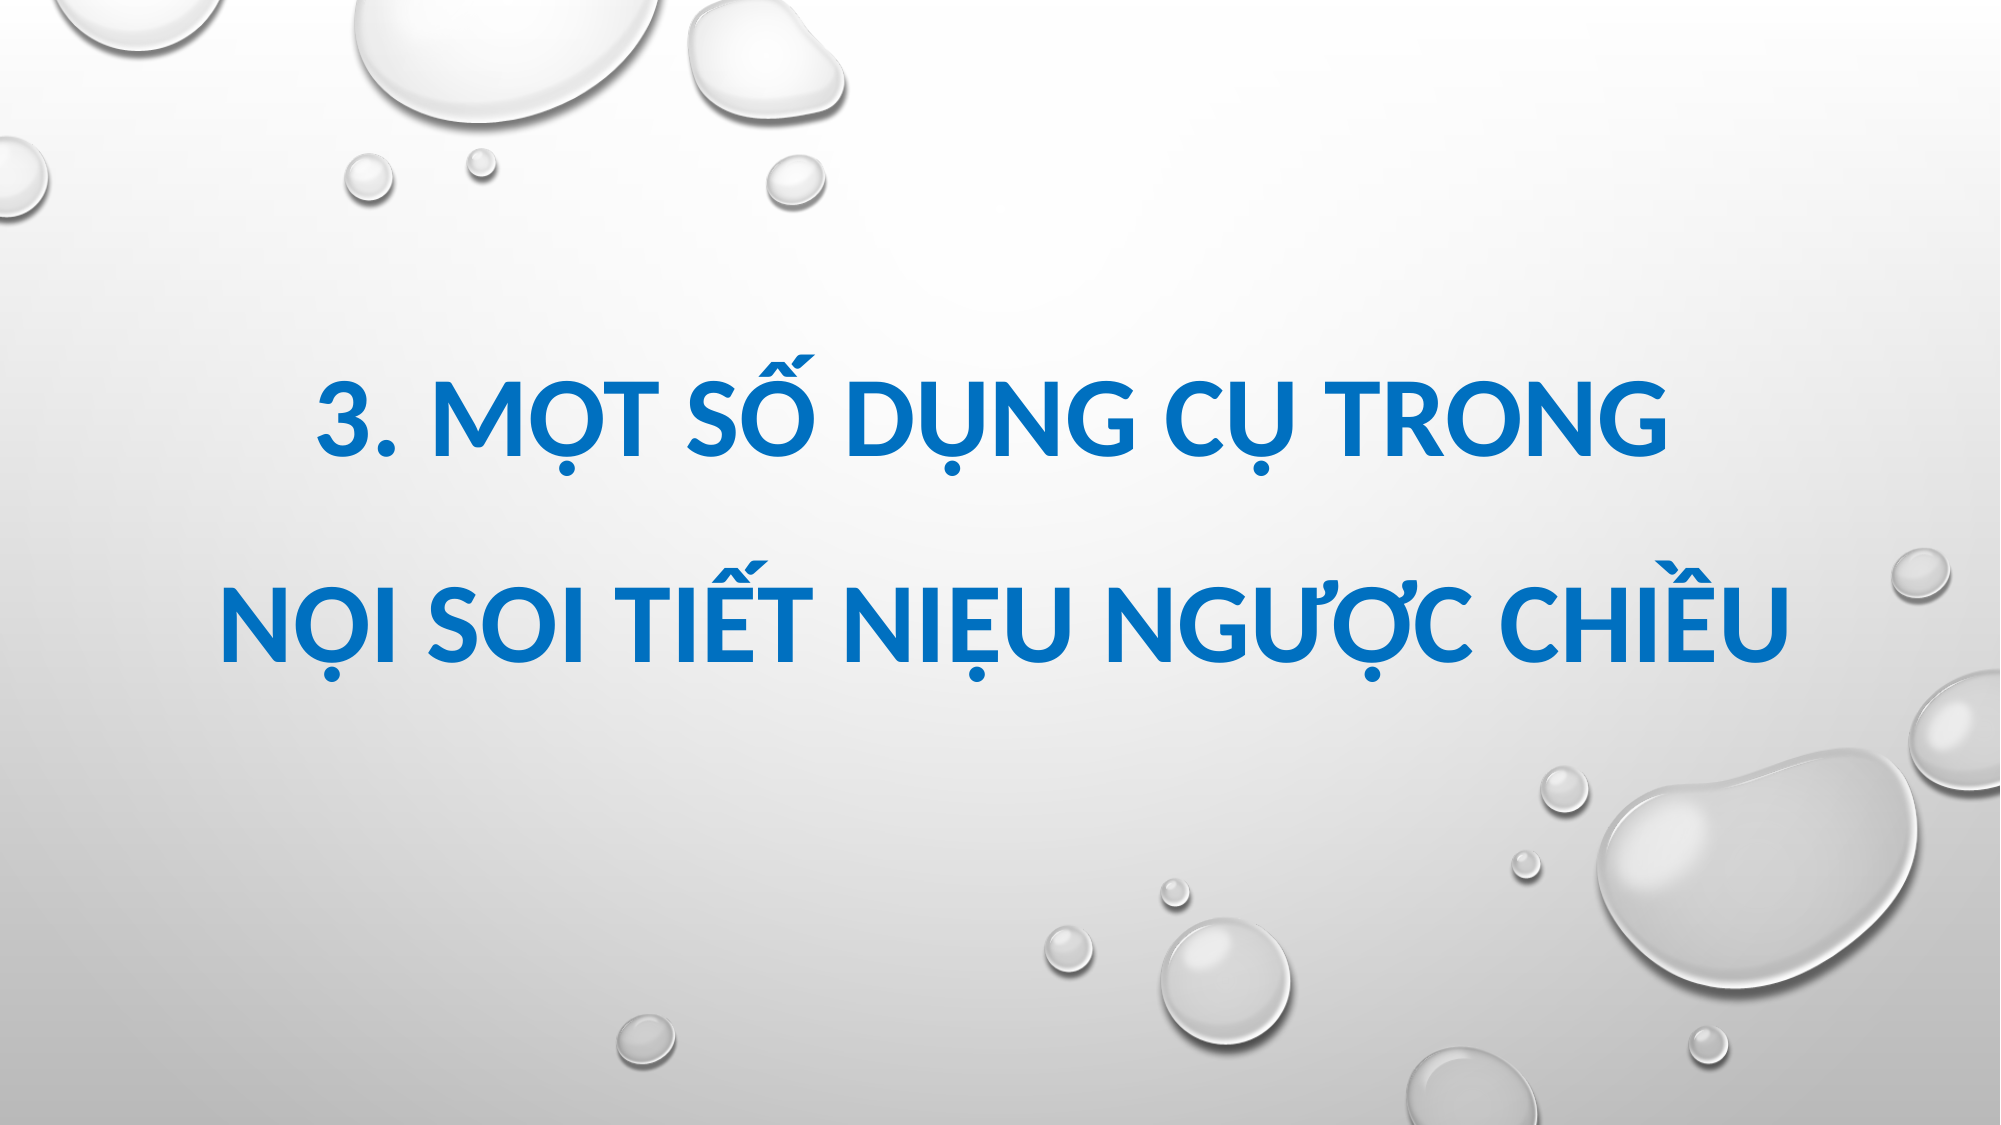

# 3. MỘT SỐ DỤNG CỤ TRONG NỘI SOI TIẾT NIỆU NGƯỢC CHIỀU